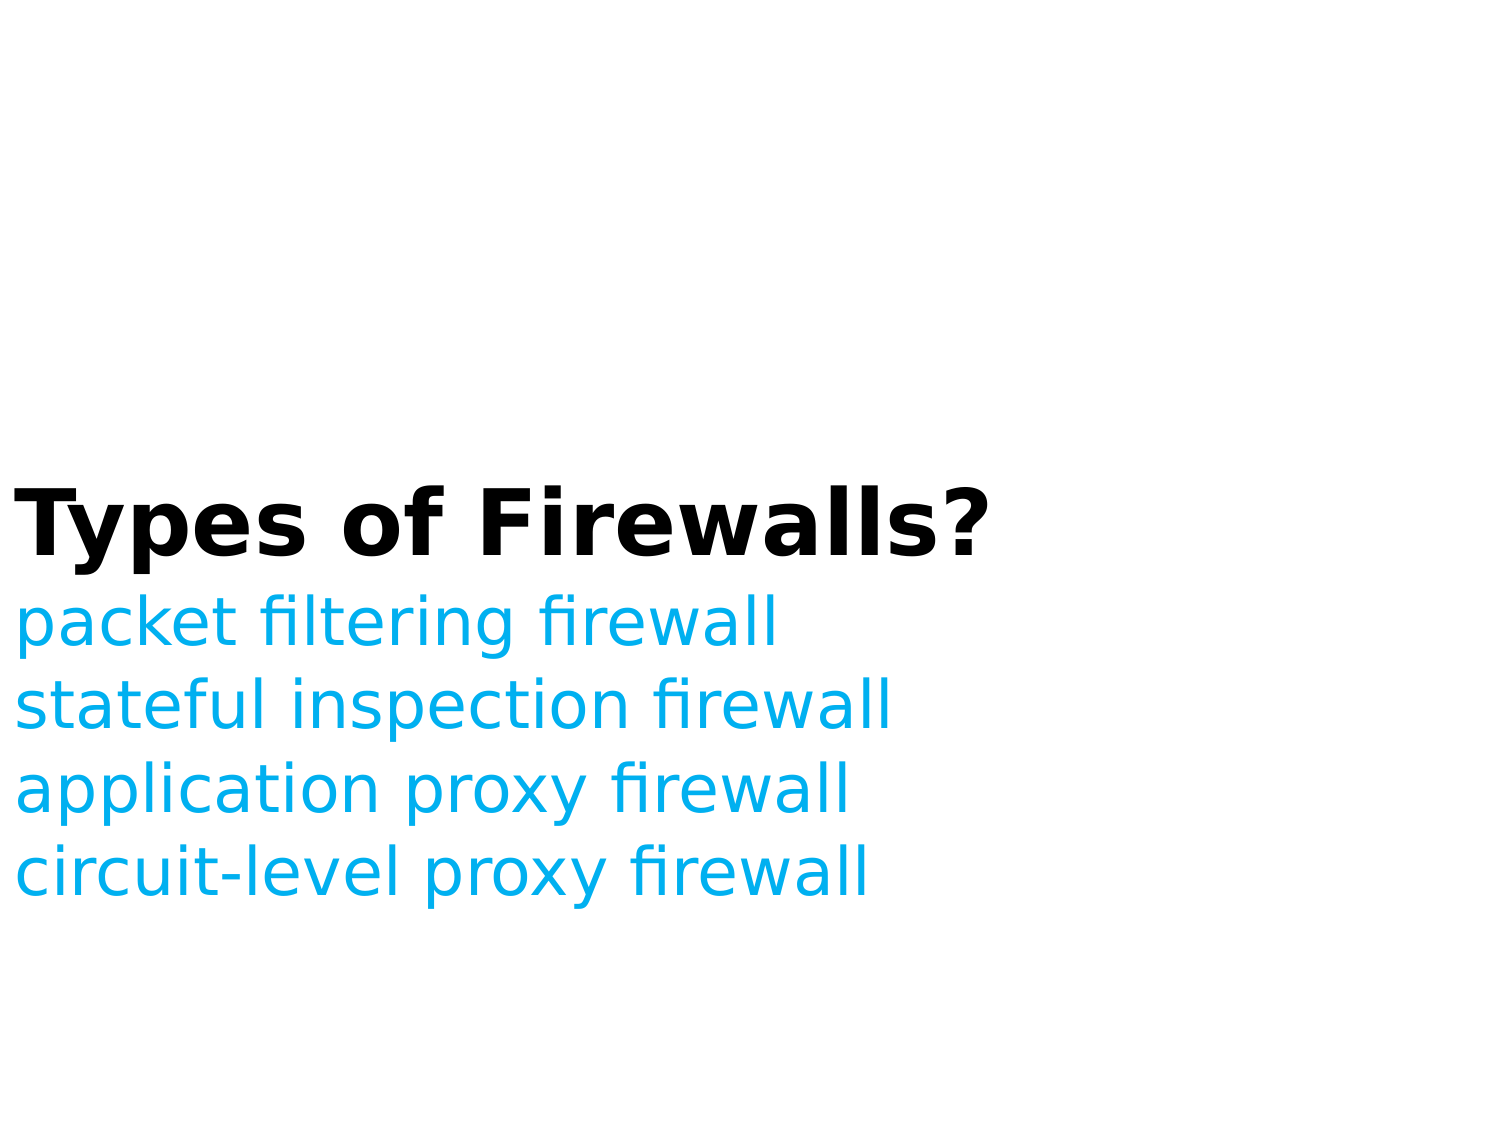

Types of Firewalls?
packet filtering firewall
stateful inspection firewall
application proxy firewall
circuit-level proxy firewall